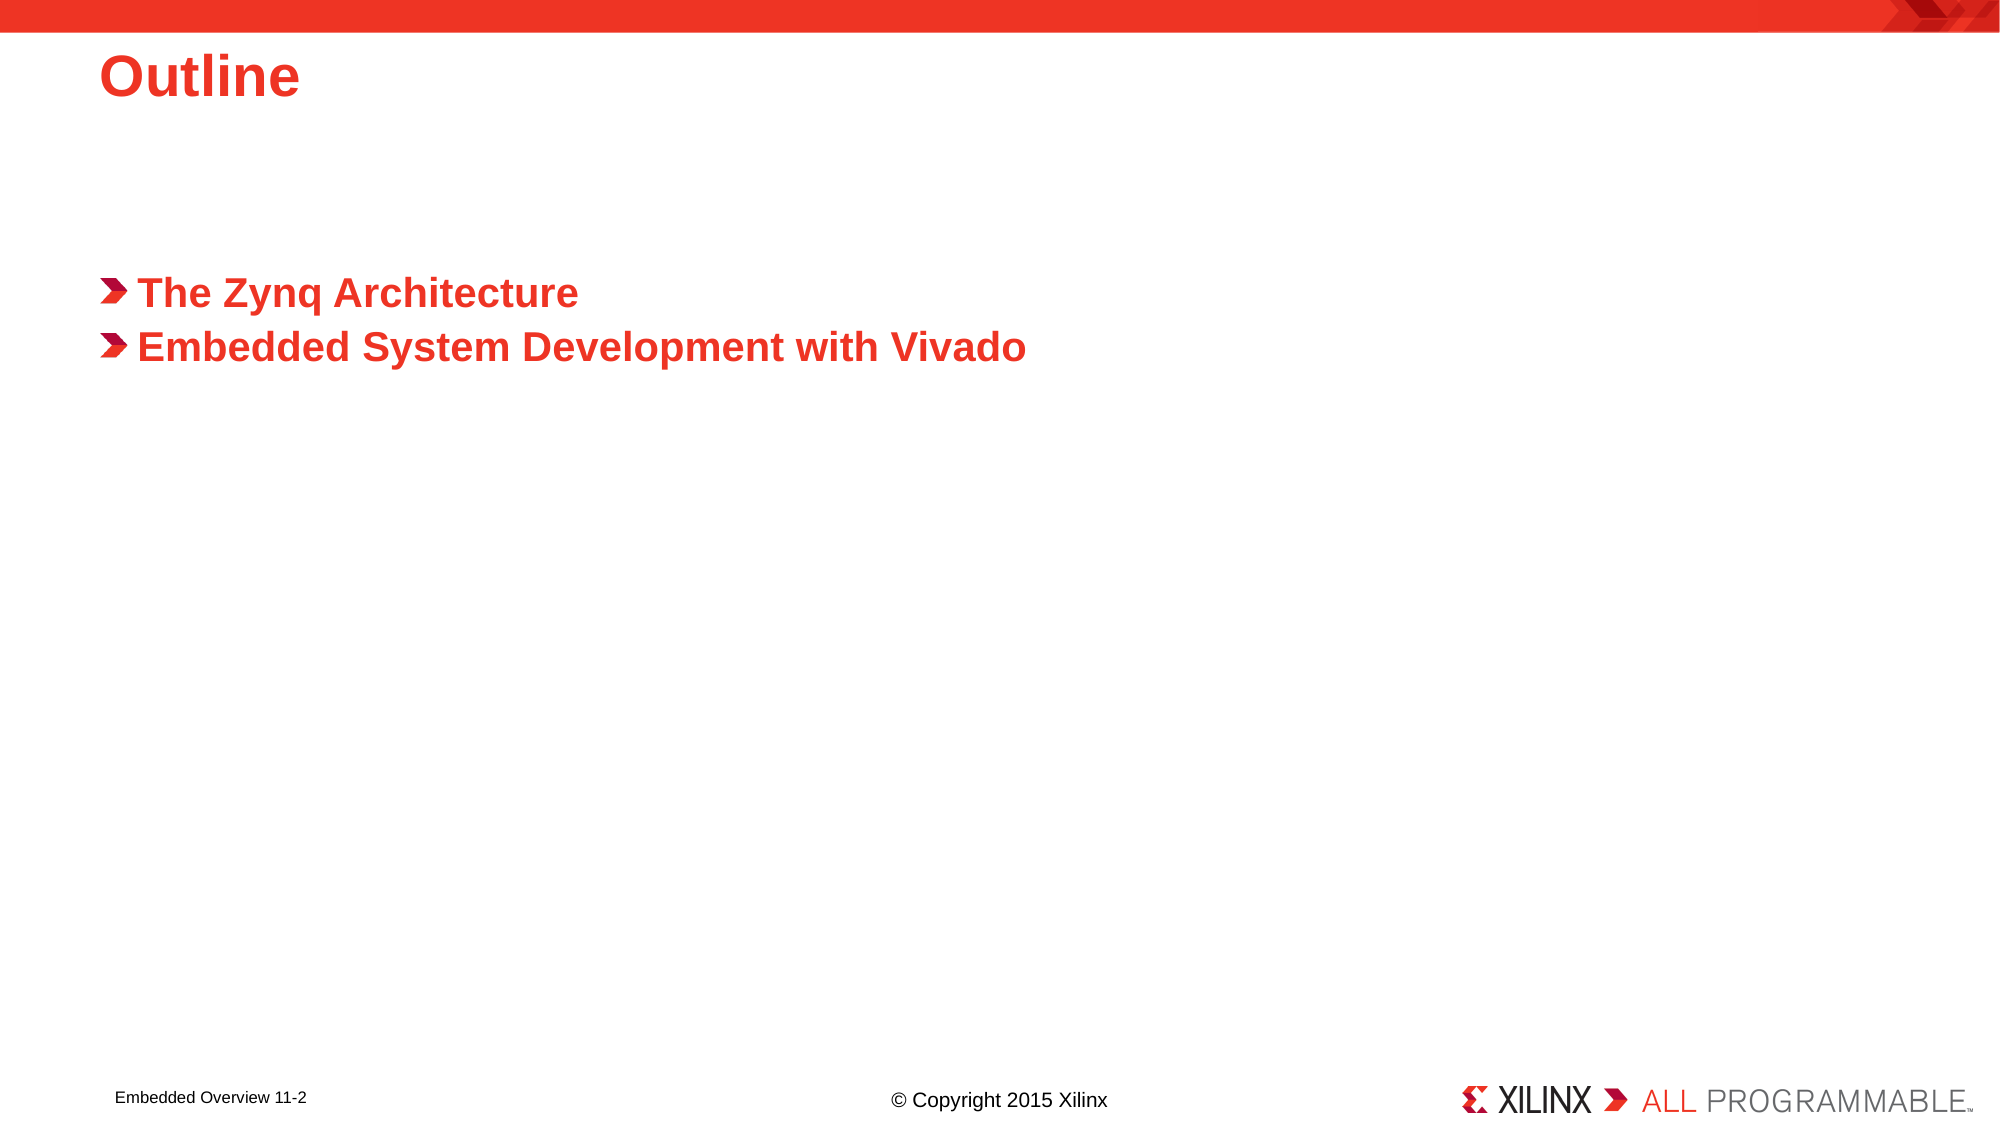

# Outline
The Zynq Architecture
Embedded System Development with Vivado
Embedded Overview 11-2
© Copyright 2015 Xilinx